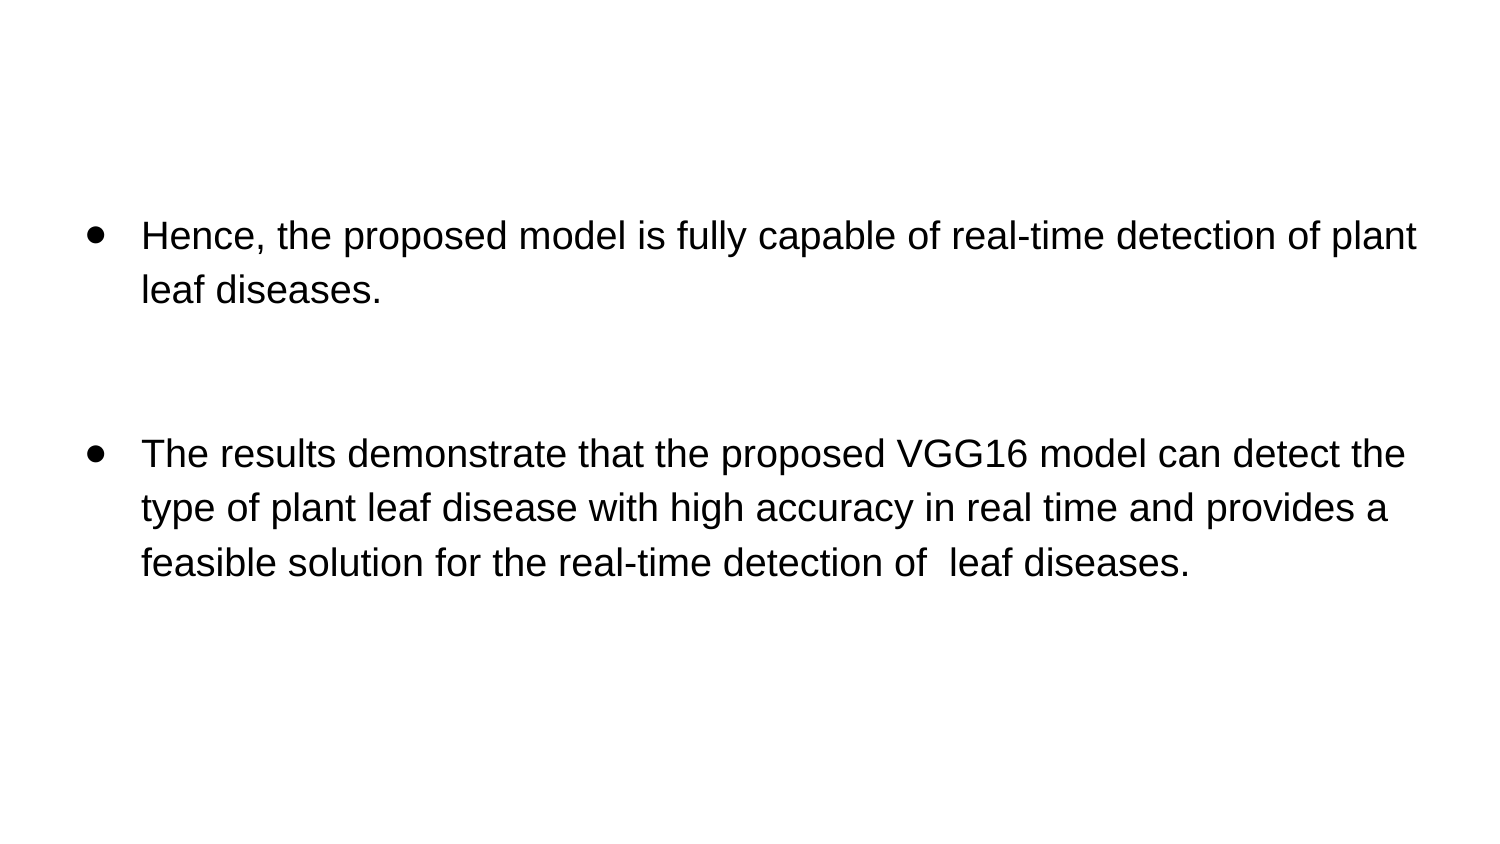

Hence, the proposed model is fully capable of real-time detection of plant leaf diseases.

The results demonstrate that the proposed VGG16 model can detect the type of plant leaf disease with high accuracy in real time and provides a feasible solution for the real-time detection of  leaf diseases.